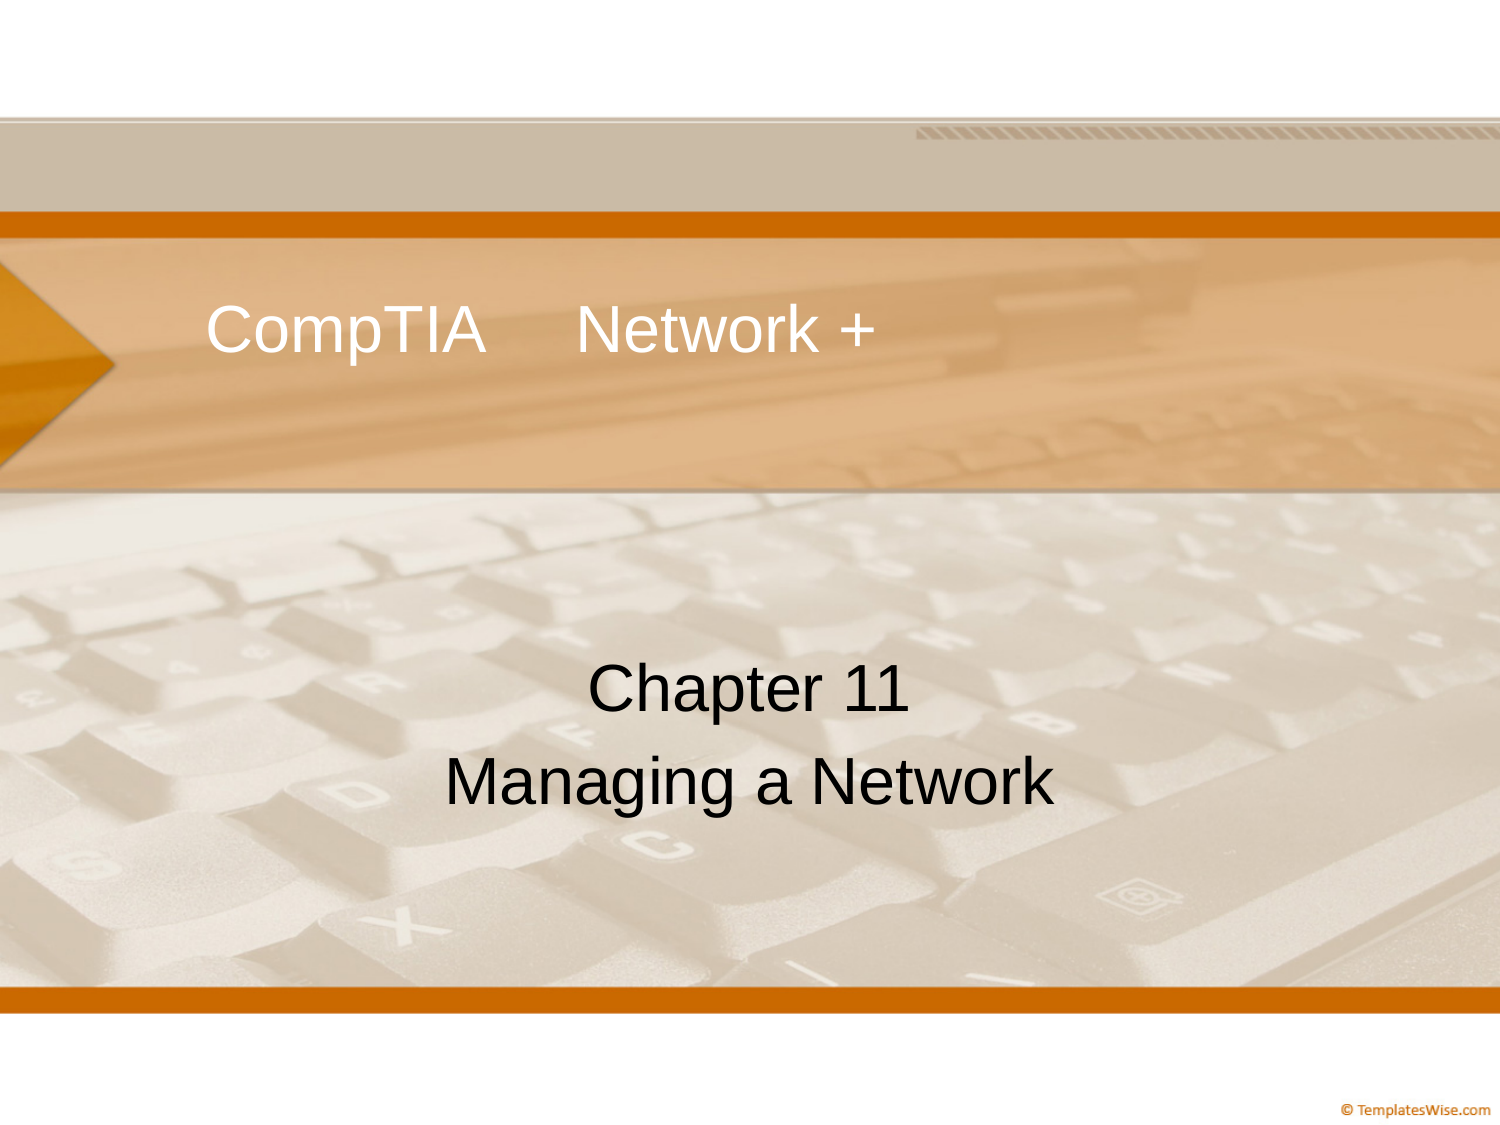

# CompTIA     Network +
Chapter 11
Managing a Network